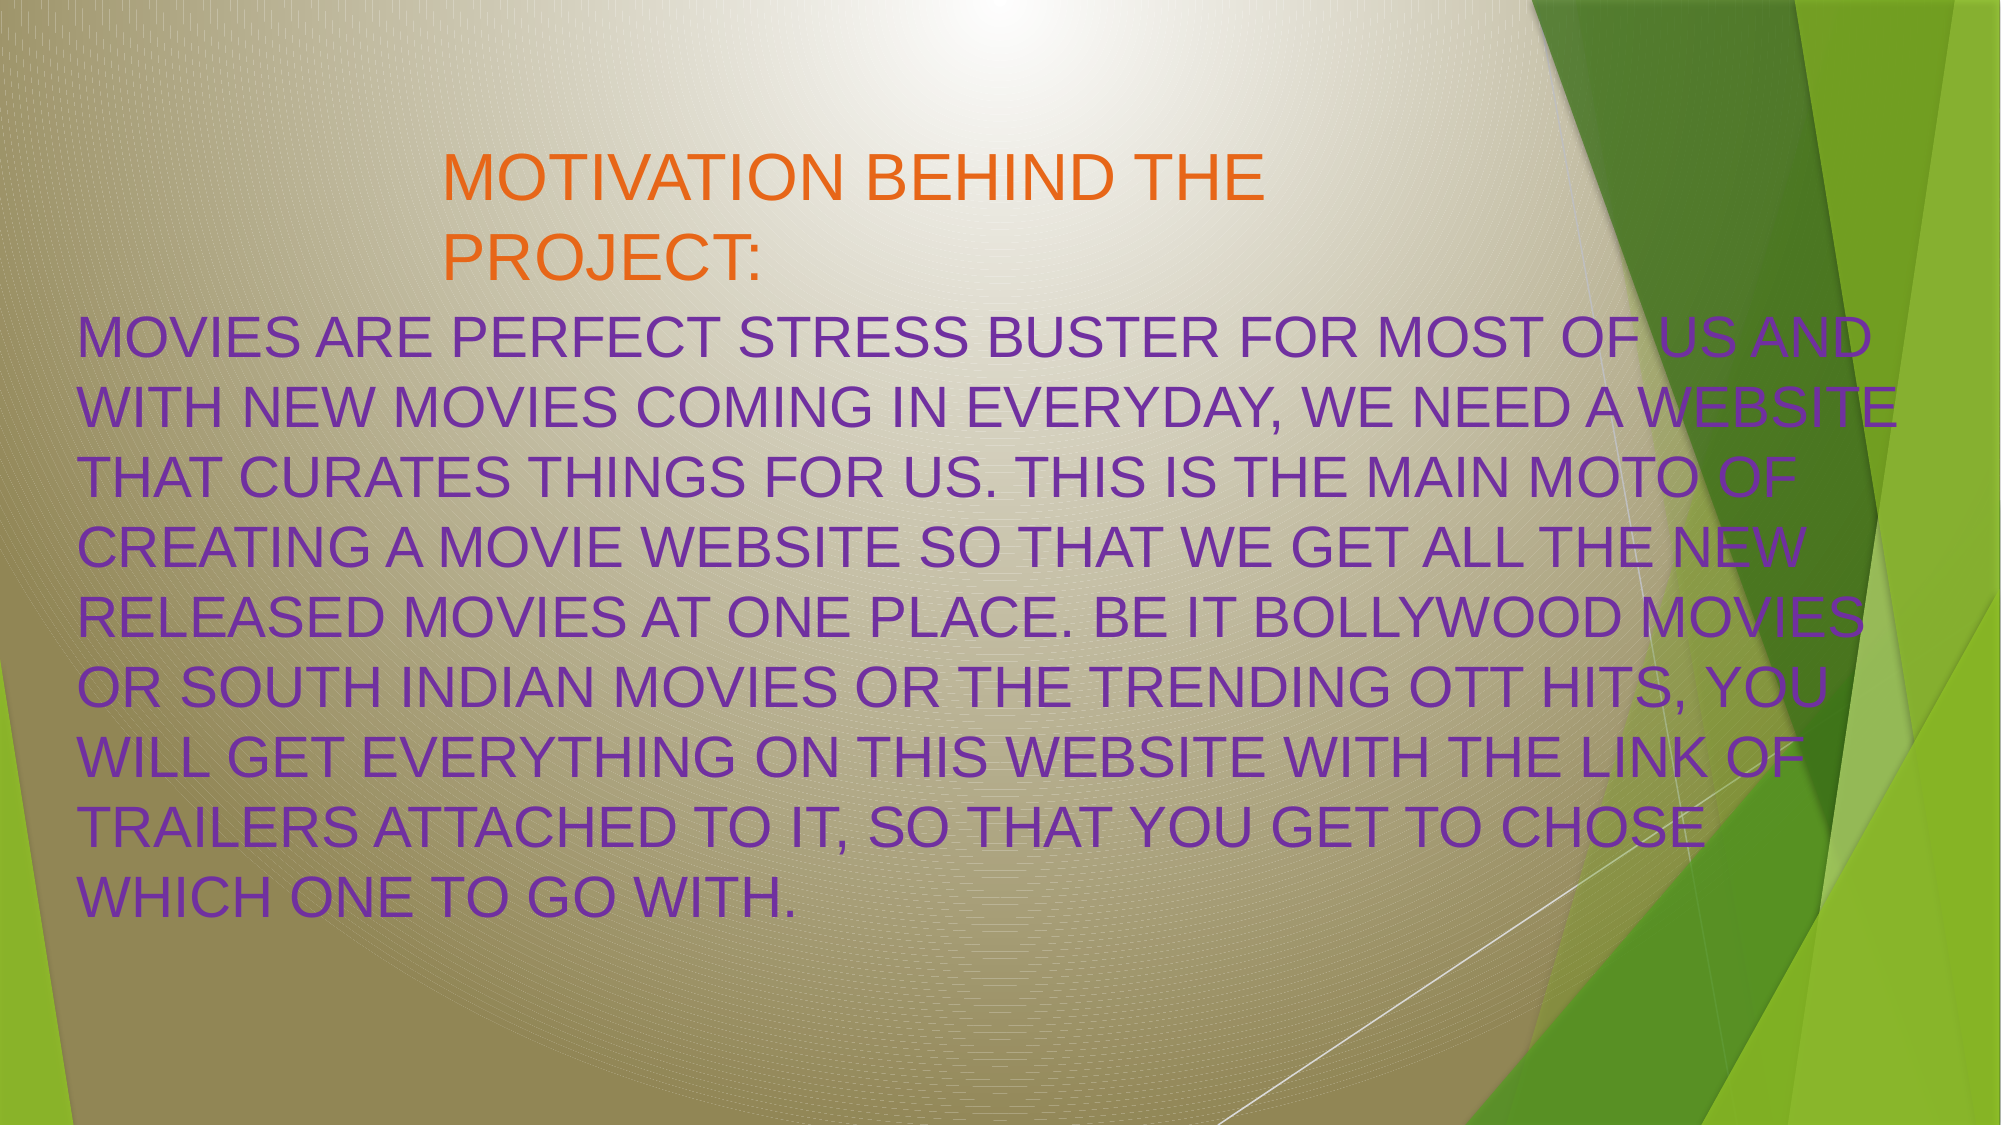

MOTIVATION BEHIND THE PROJECT:
MOVIES ARE PERFECT STRESS BUSTER FOR MOST OF US AND WITH NEW MOVIES COMING IN EVERYDAY, WE NEED A WEBSITE THAT CURATES THINGS FOR US. THIS IS THE MAIN MOTO OF CREATING A MOVIE WEBSITE SO THAT WE GET ALL THE NEW RELEASED MOVIES AT ONE PLACE. BE IT BOLLYWOOD MOVIES OR SOUTH INDIAN MOVIES OR THE TRENDING OTT HITS, YOU WILL GET EVERYTHING ON THIS WEBSITE WITH THE LINK OF TRAILERS ATTACHED TO IT, SO THAT YOU GET TO CHOSE WHICH ONE TO GO WITH.